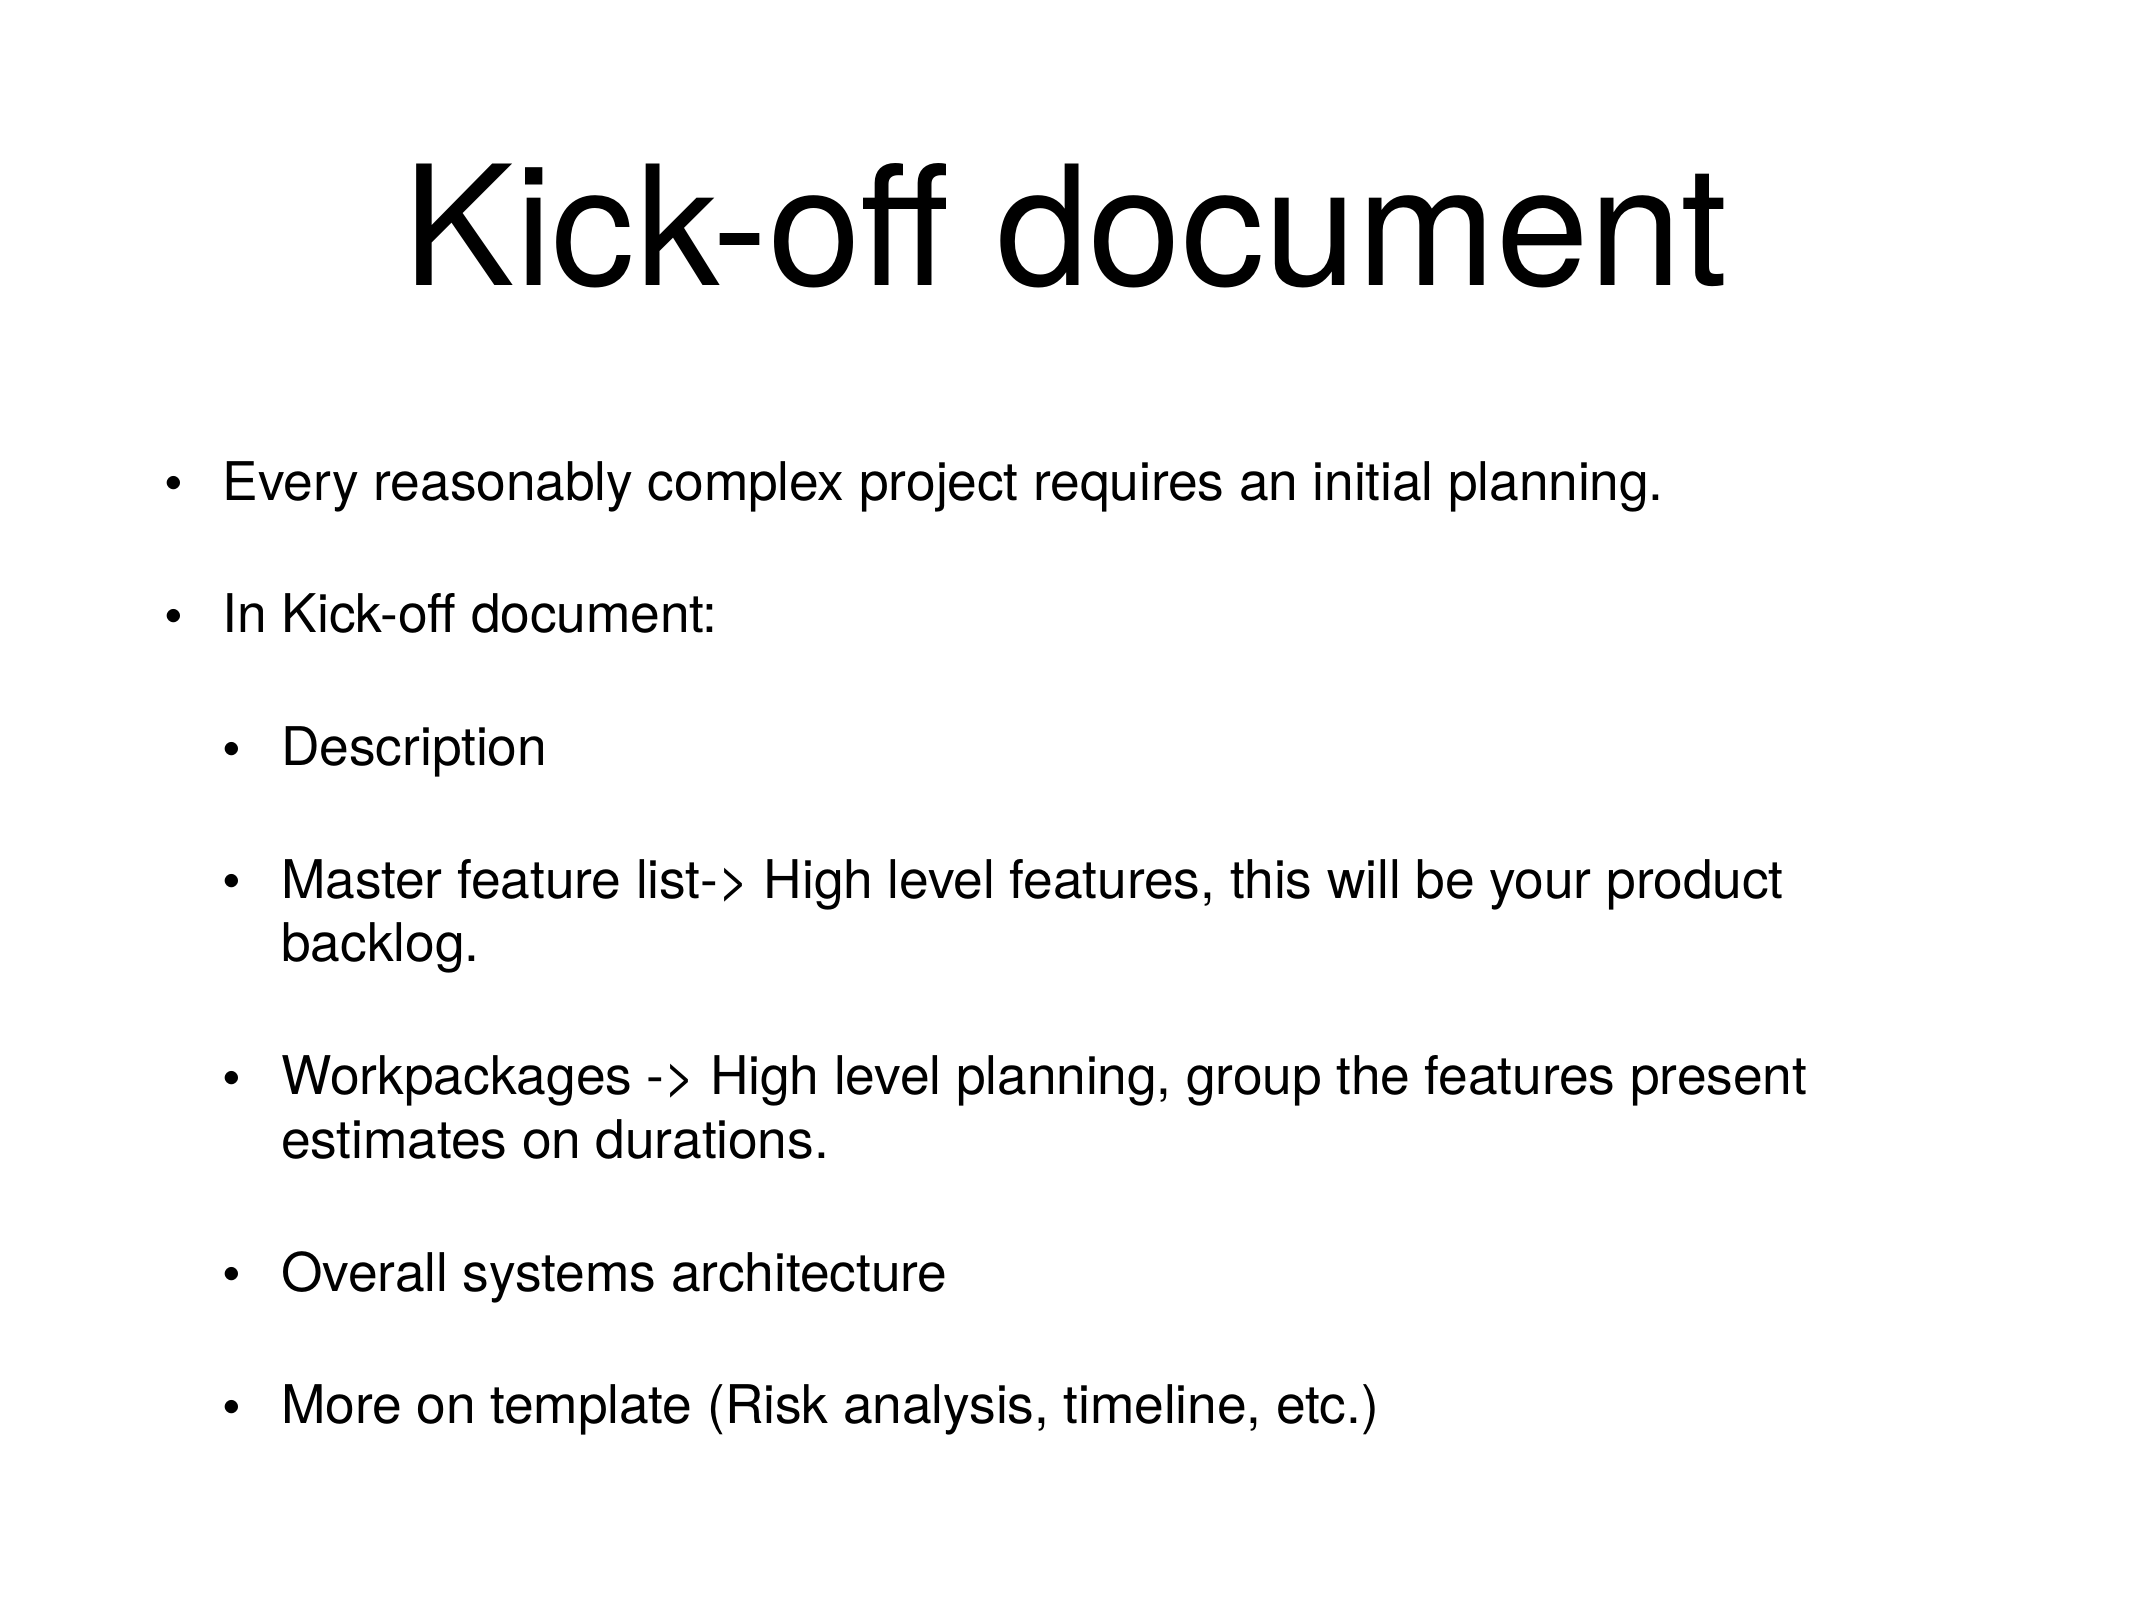

# Kick-off document
Every reasonably complex project requires an initial planning.
In Kick-off document:
Description
Master feature list-> High level features, this will be your product backlog.
Workpackages -> High level planning, group the features present estimates on durations.
Overall systems architecture
More on template (Risk analysis, timeline, etc.)